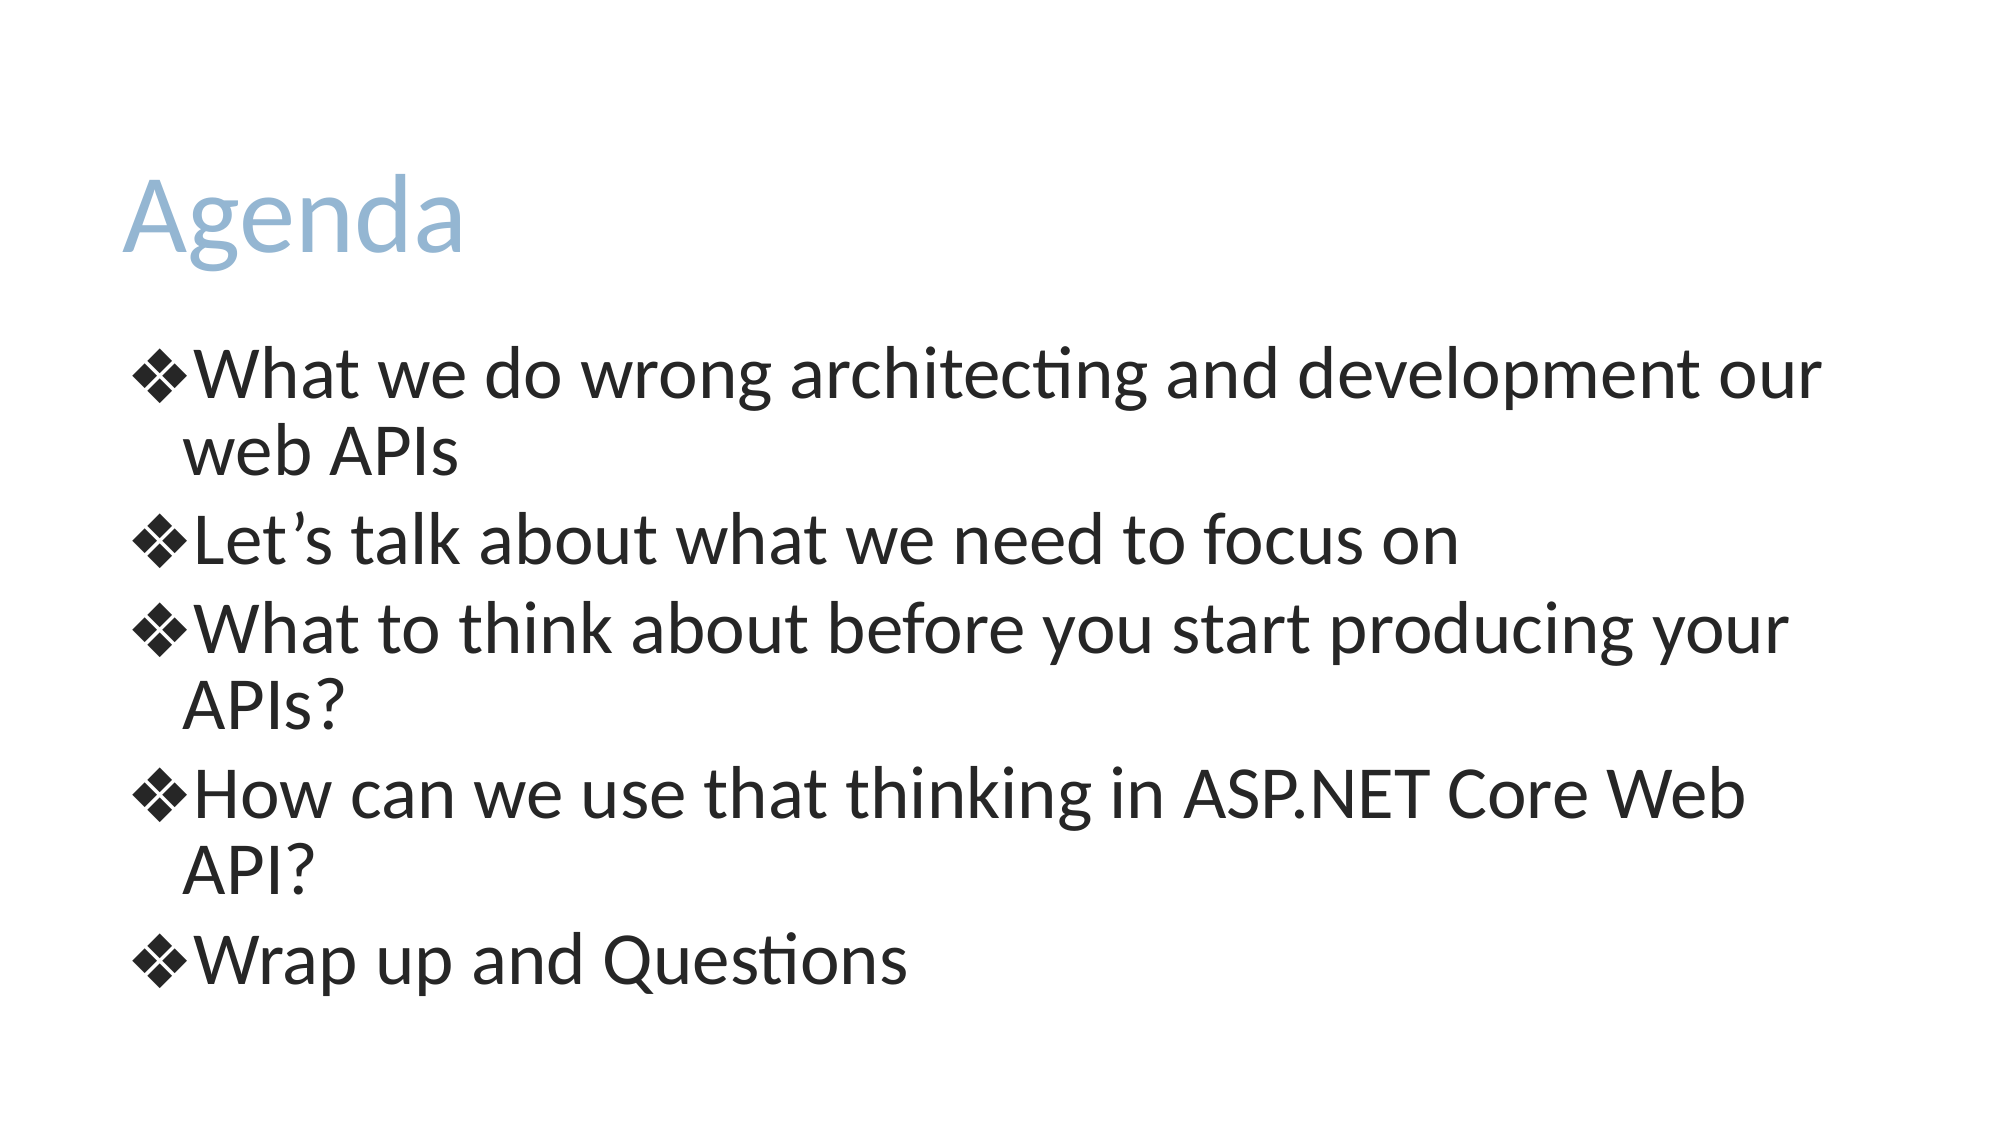

# Agenda
What we do wrong architecting and development our web APIs
Let’s talk about what we need to focus on
What to think about before you start producing your APIs?
How can we use that thinking in ASP.NET Core Web API?
Wrap up and Questions